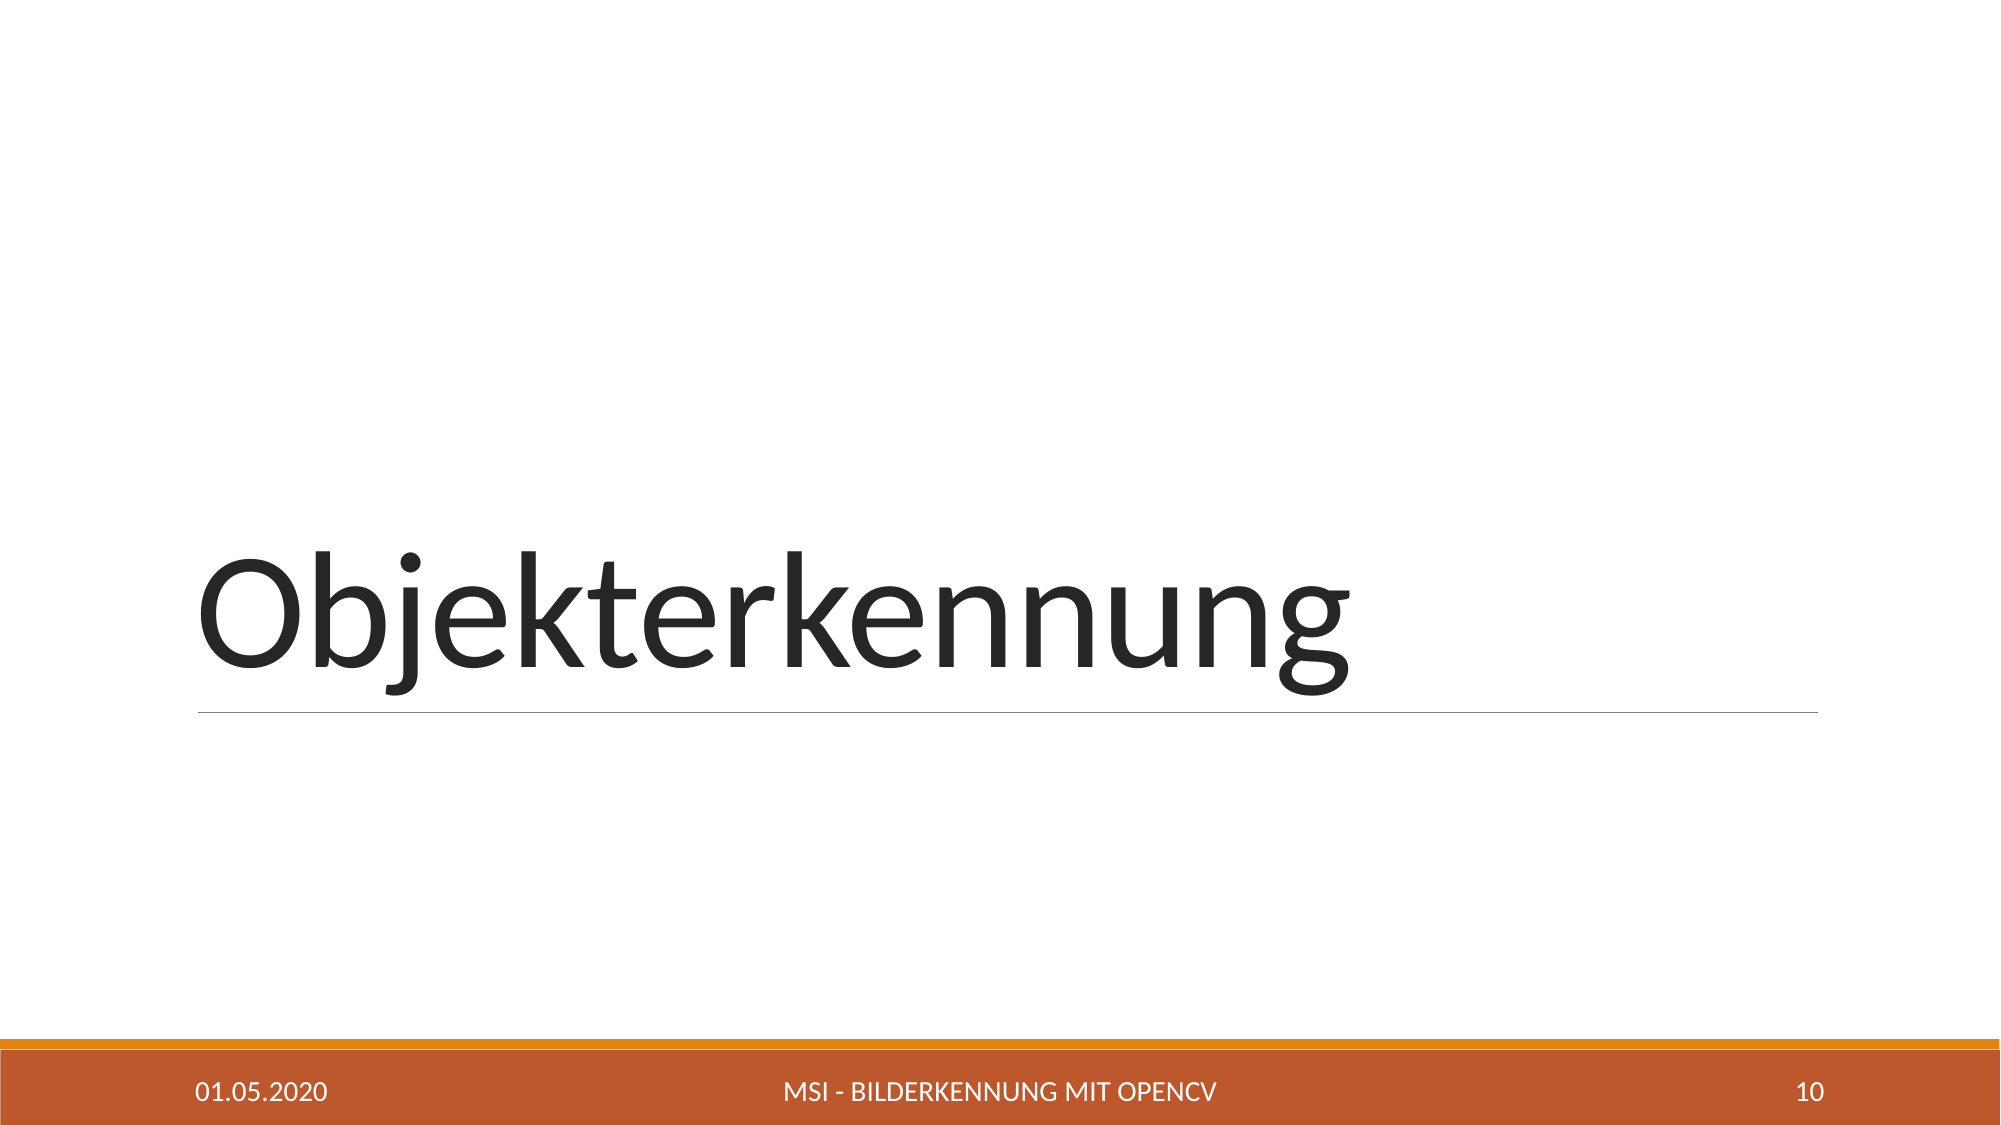

# Objekterkennung

01.05.2020
MSI - Bilderkennung mit OpenCV
10